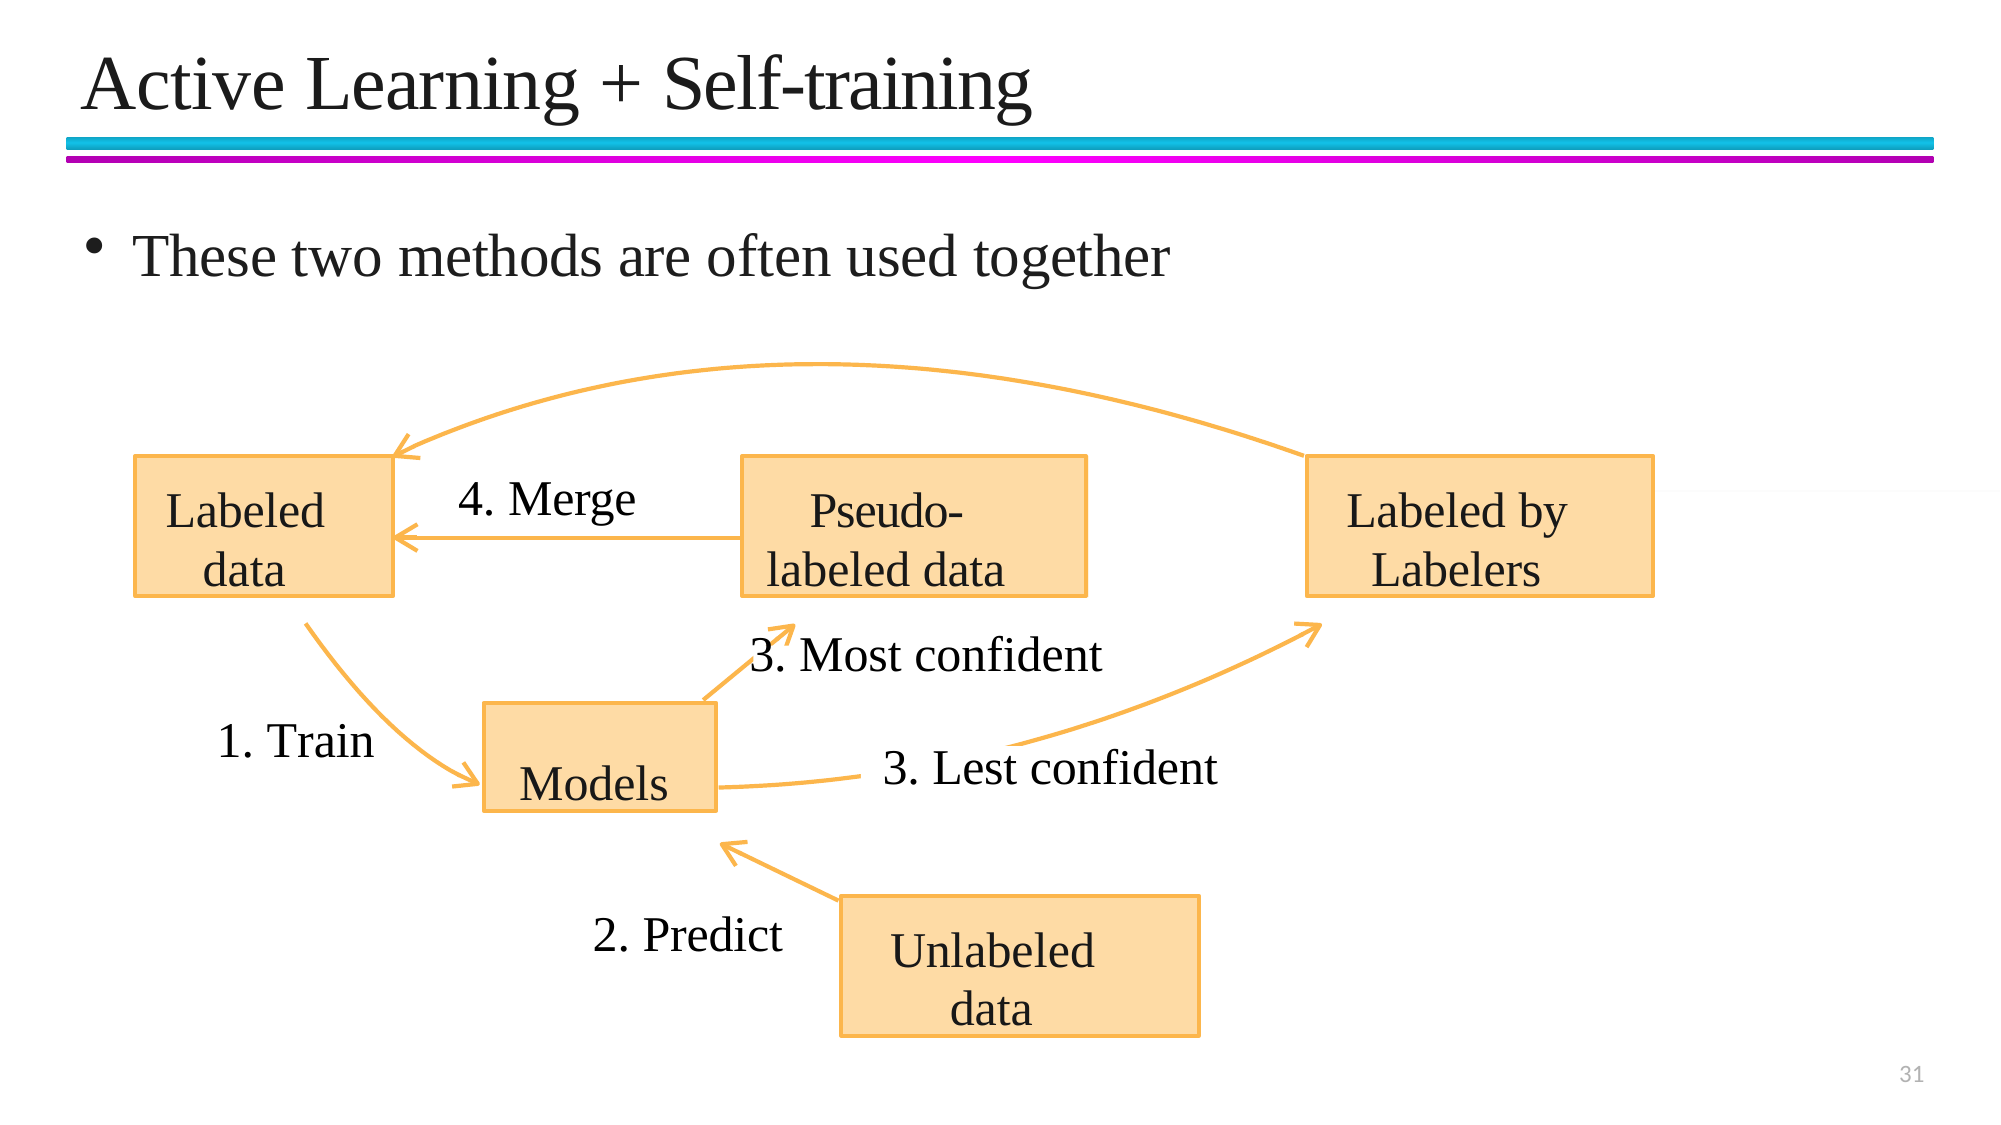

# Active Learning + Self-training
These two methods are often used together

Labeled  data
Pseudo-  labeled data
Labeled by  Labelers

4. Merge

3. Most confident

Models
1. Train
3. Lest confident

Unlabeled  data
2. Predict
31